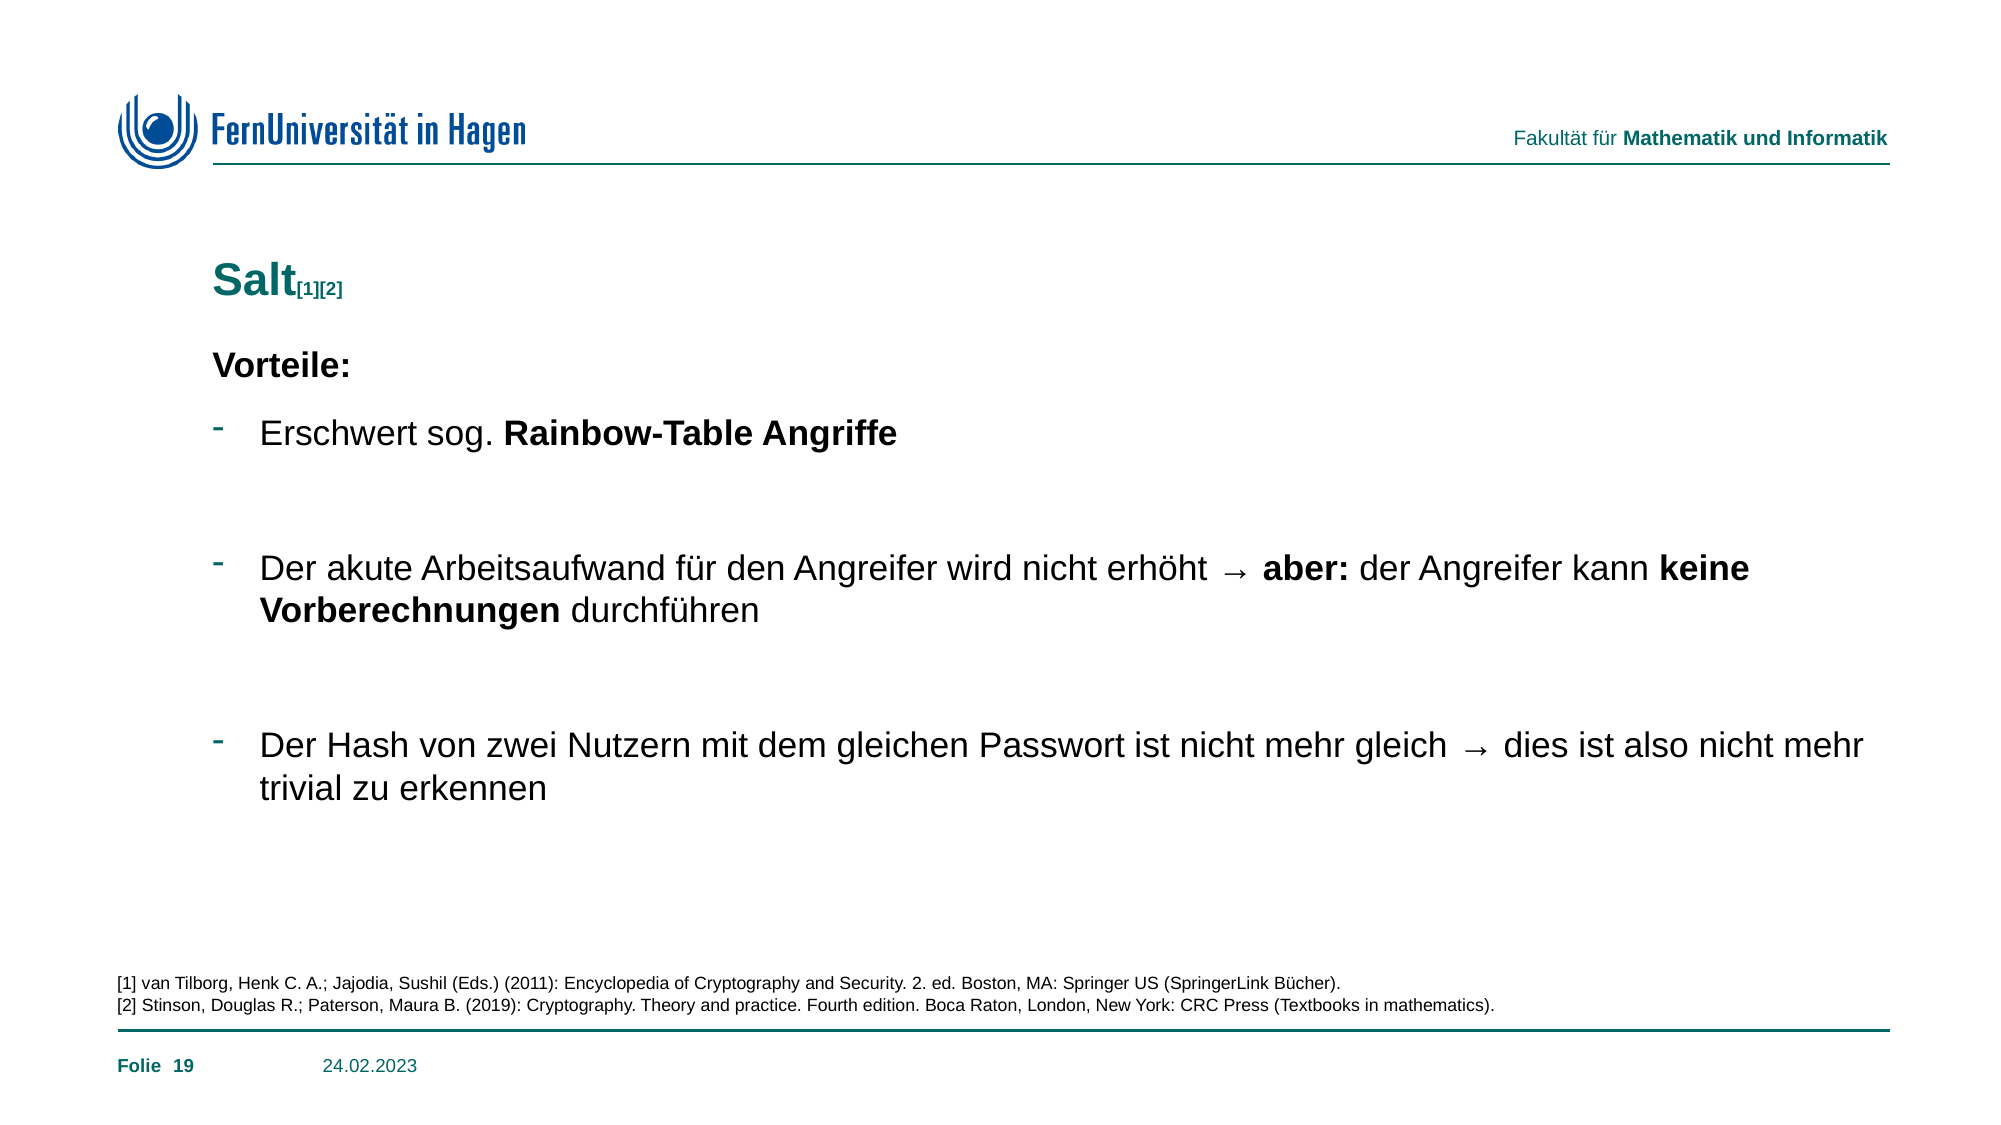

# Salt[1][2]
Vorteile:
Erschwert sog. Rainbow-Table Angriffe

Der akute Arbeitsaufwand für den Angreifer wird nicht erhöht → aber: der Angreifer kann keine Vorberechnungen durchführen

Der Hash von zwei Nutzern mit dem gleichen Passwort ist nicht mehr gleich → dies ist also nicht mehr trivial zu erkennen
[1] van Tilborg, Henk C. A.; Jajodia, Sushil (Eds.) (2011): Encyclopedia of Cryptography and Security. 2. ed. Boston, MA: Springer US (SpringerLink Bücher).
[2] Stinson, Douglas R.; Paterson, Maura B. (2019): Cryptography. Theory and practice. Fourth edition. Boca Raton, London, New York: CRC Press (Textbooks in mathematics).
19
24.02.2023